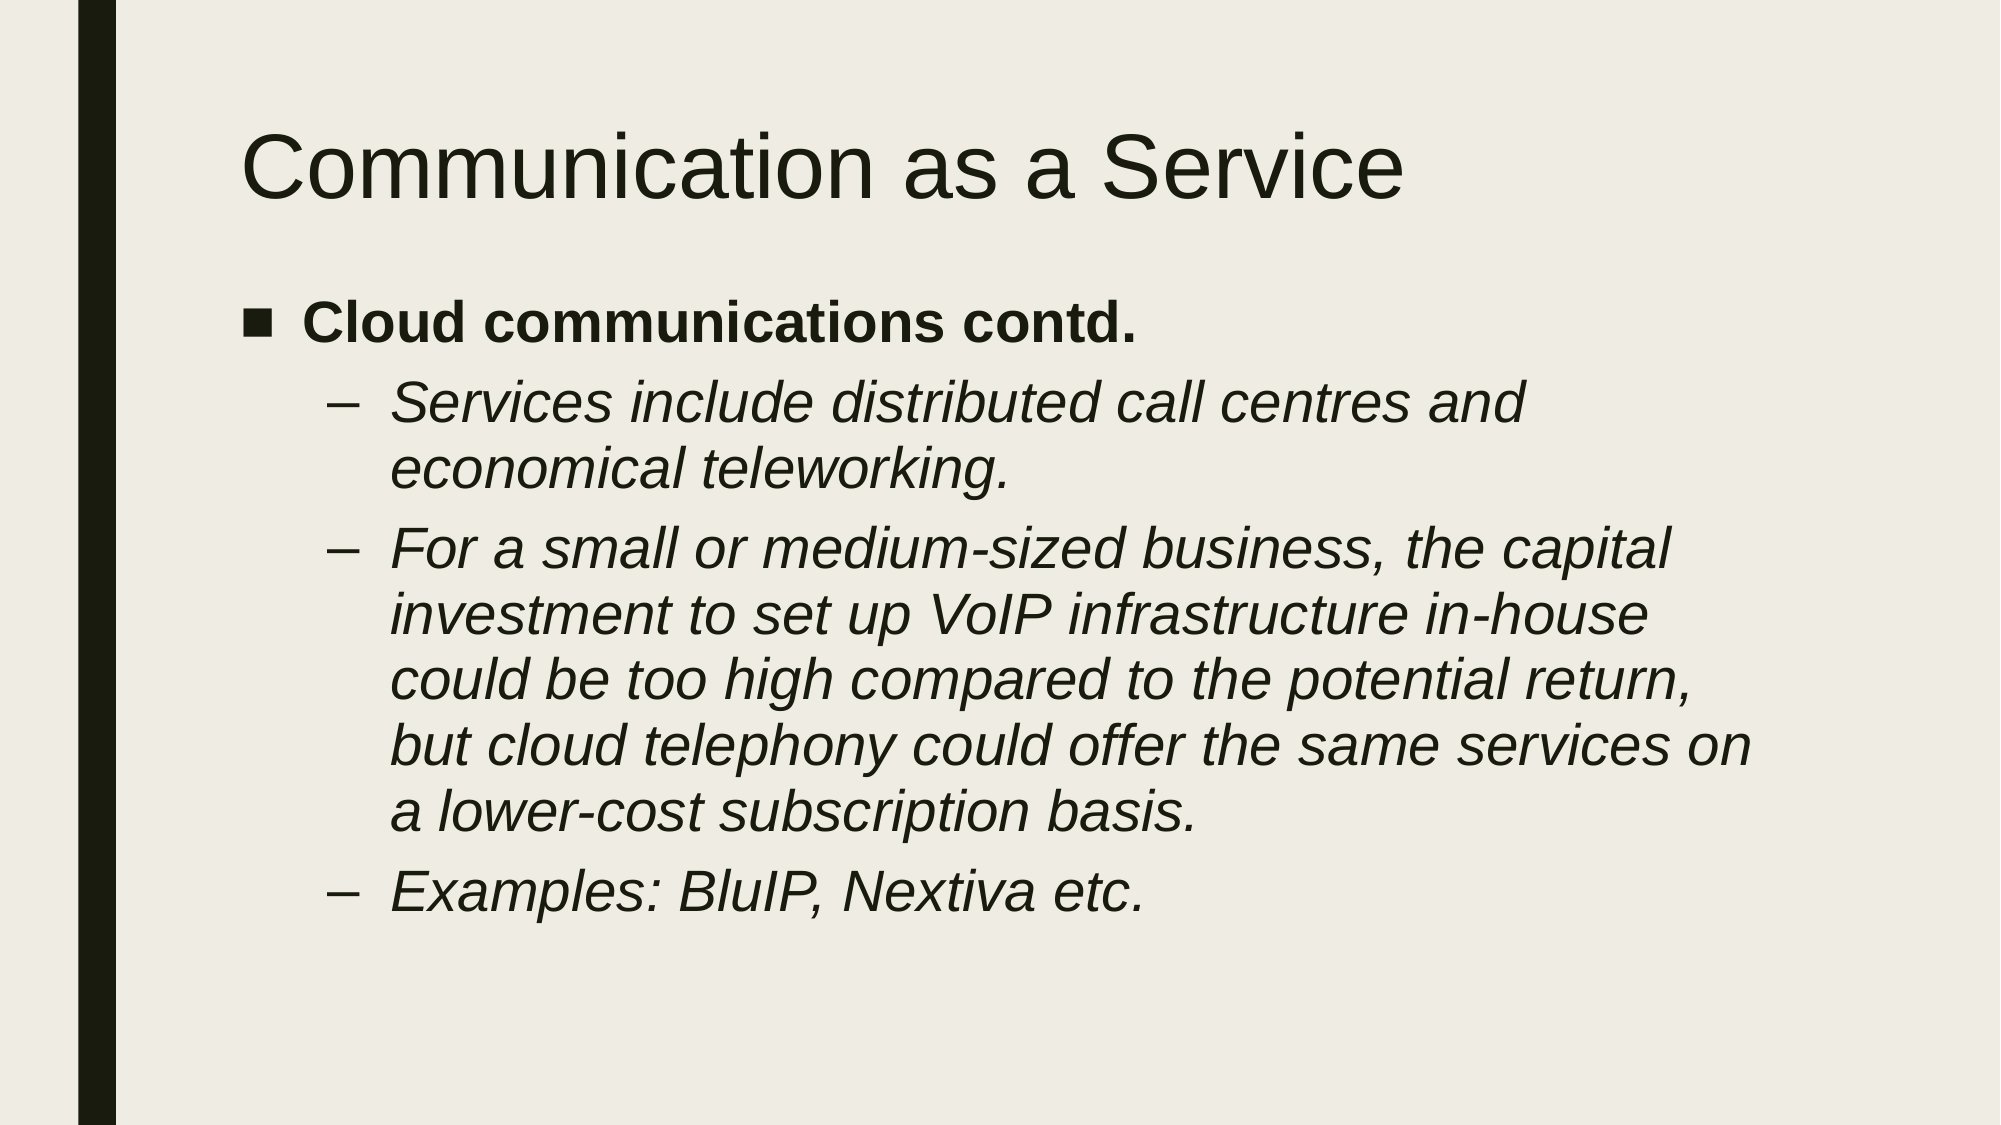

# Communication as a Service
Cloud communications contd.
Services include distributed call centres and economical teleworking.
For a small or medium-sized business, the capital investment to set up VoIP infrastructure in-house could be too high compared to the potential return, but cloud telephony could offer the same services on a lower-cost subscription basis.
Examples: BluIP, Nextiva etc.